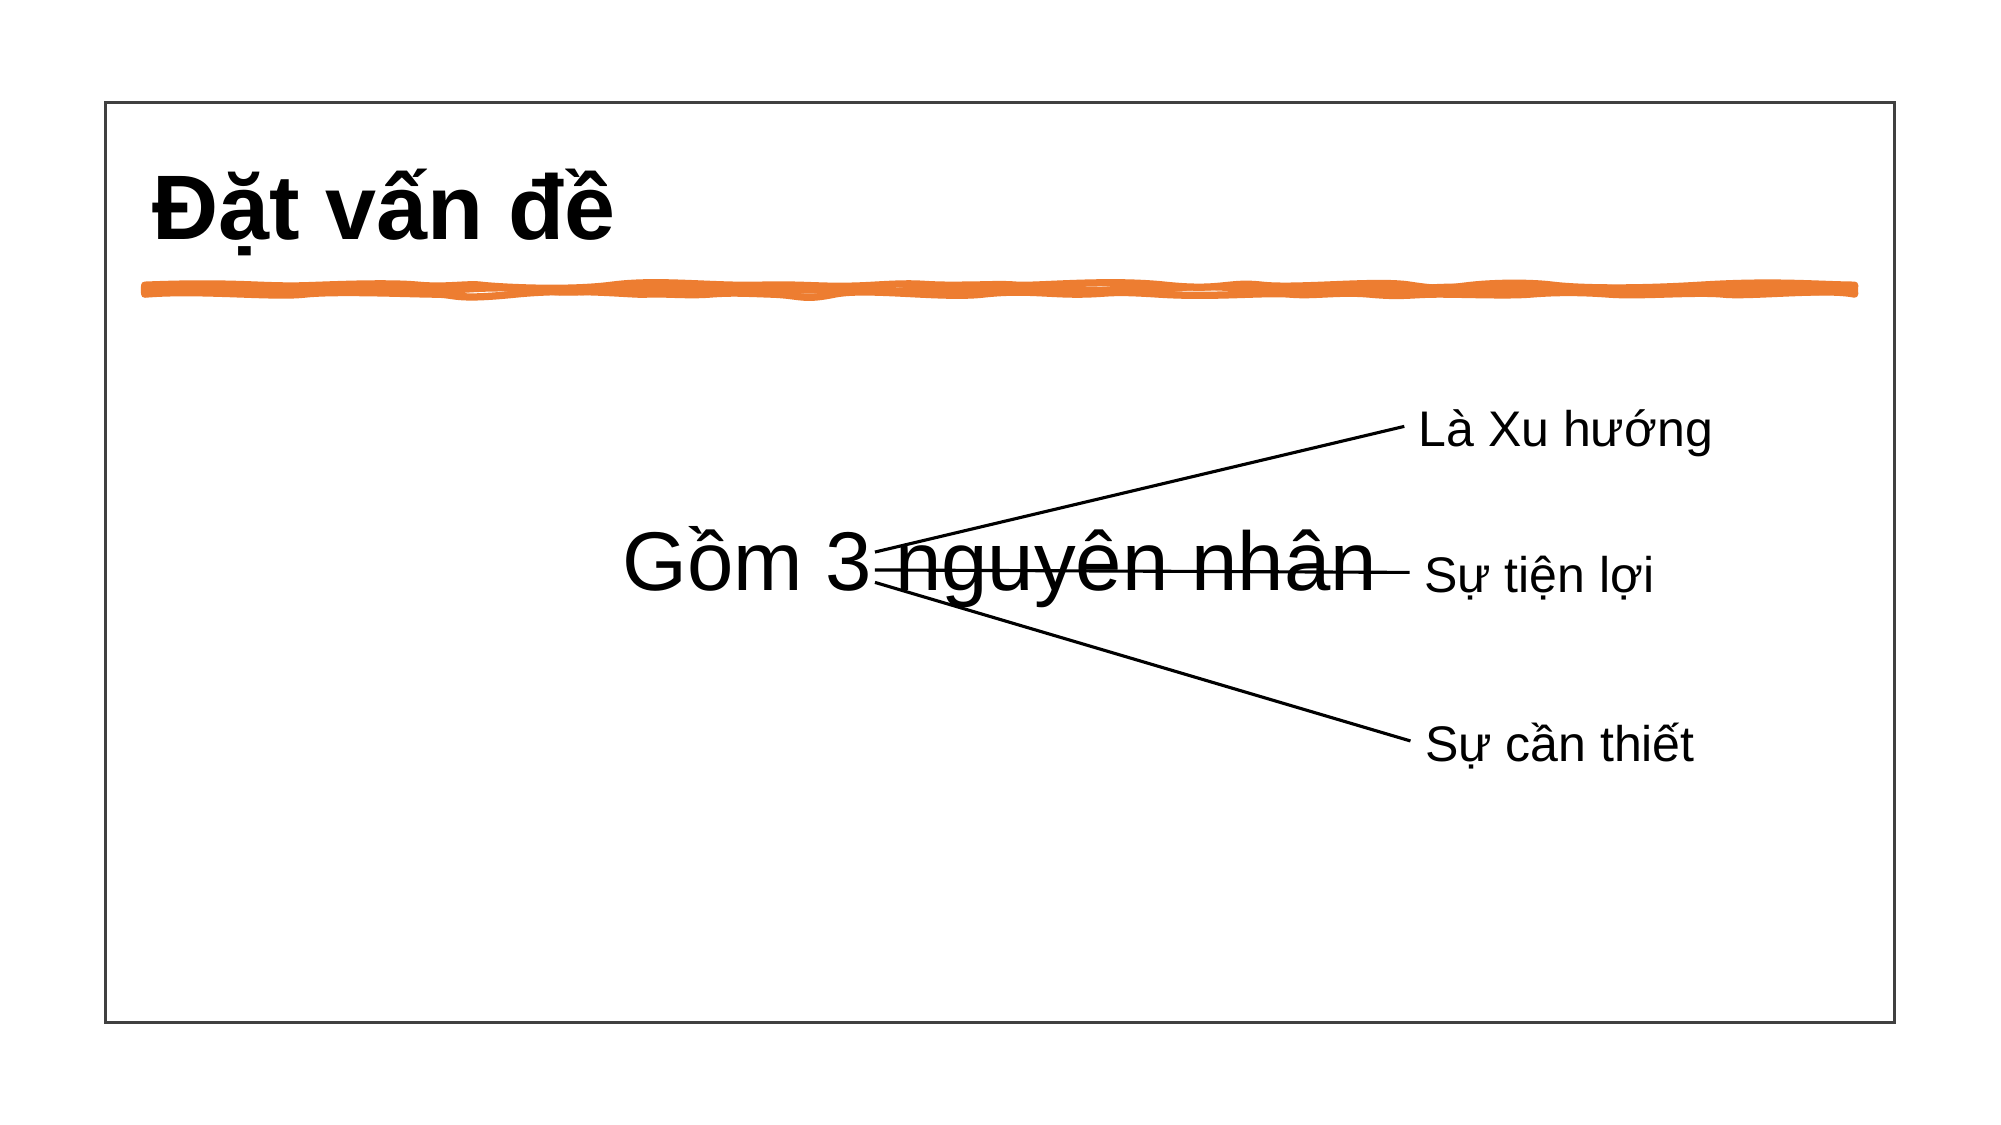

# Đặt vấn đề

Là Xu hướng
Gồm 3 nguyên nhân
Sự tiện lợi
Sự cần thiết